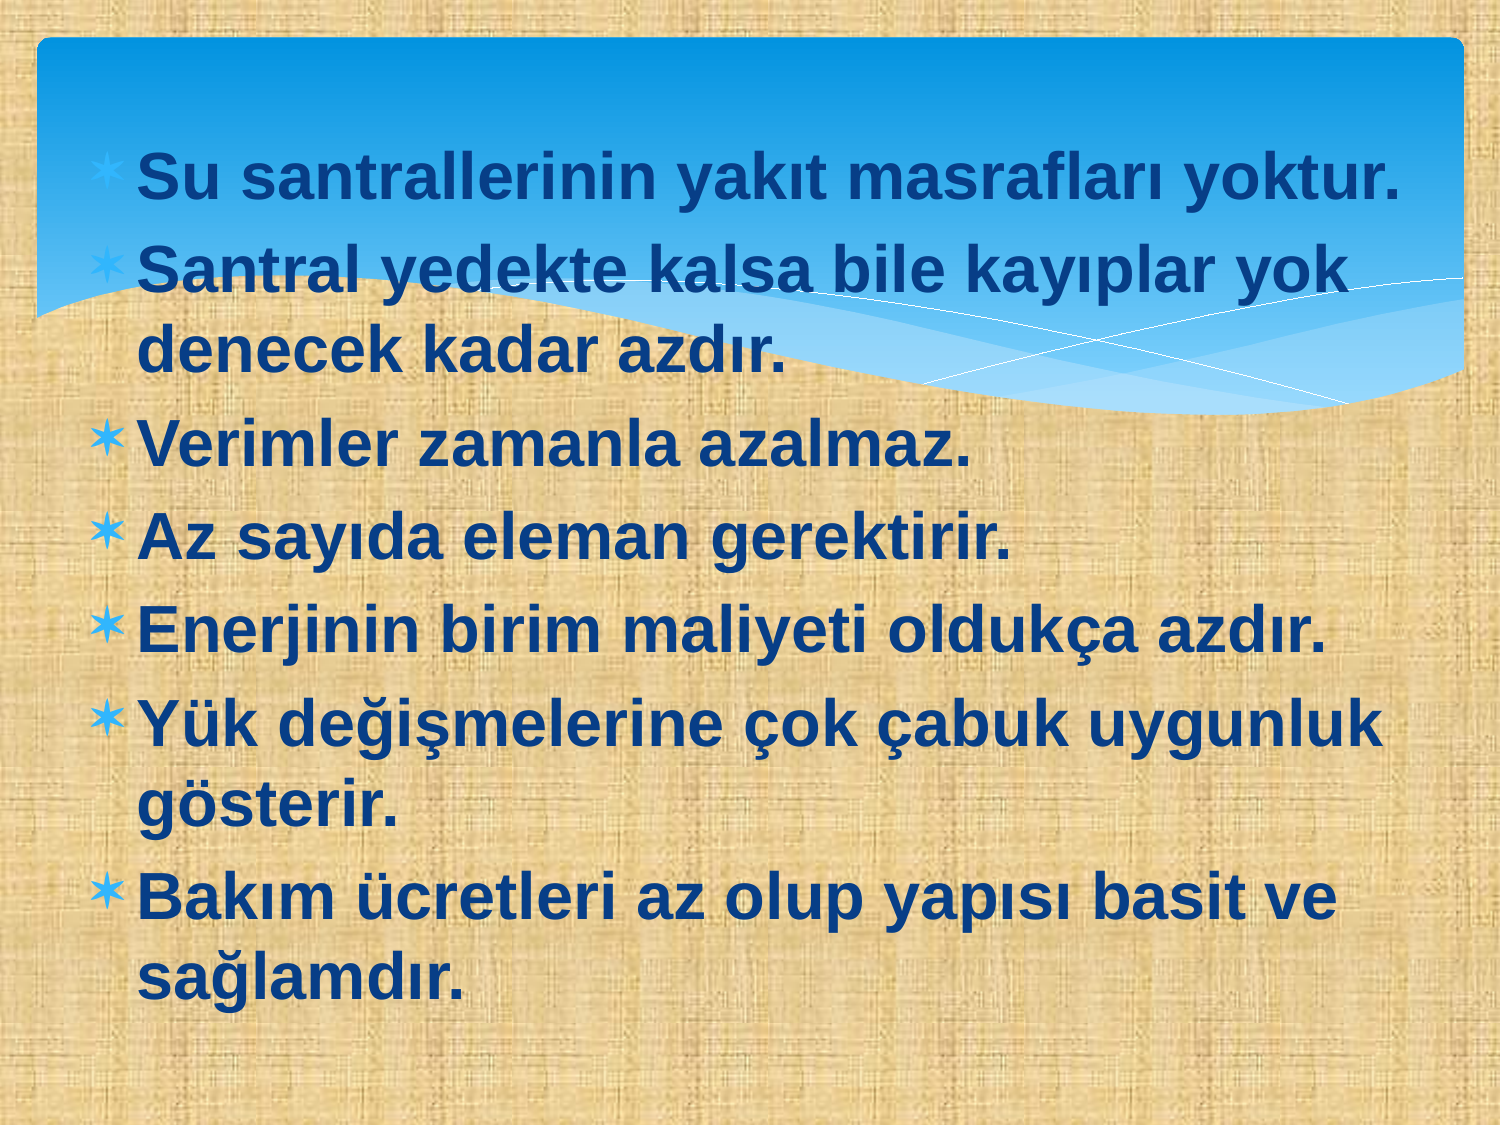

Su santrallerinin yakıt masrafları yoktur.
Santral yedekte kalsa bile kayıplar yok denecek kadar azdır.
Verimler zamanla azalmaz.
Az sayıda eleman gerektirir.
Enerjinin birim maliyeti oldukça azdır.
Yük değişmelerine çok çabuk uygunluk gösterir.
Bakım ücretleri az olup yapısı basit ve sağlamdır.